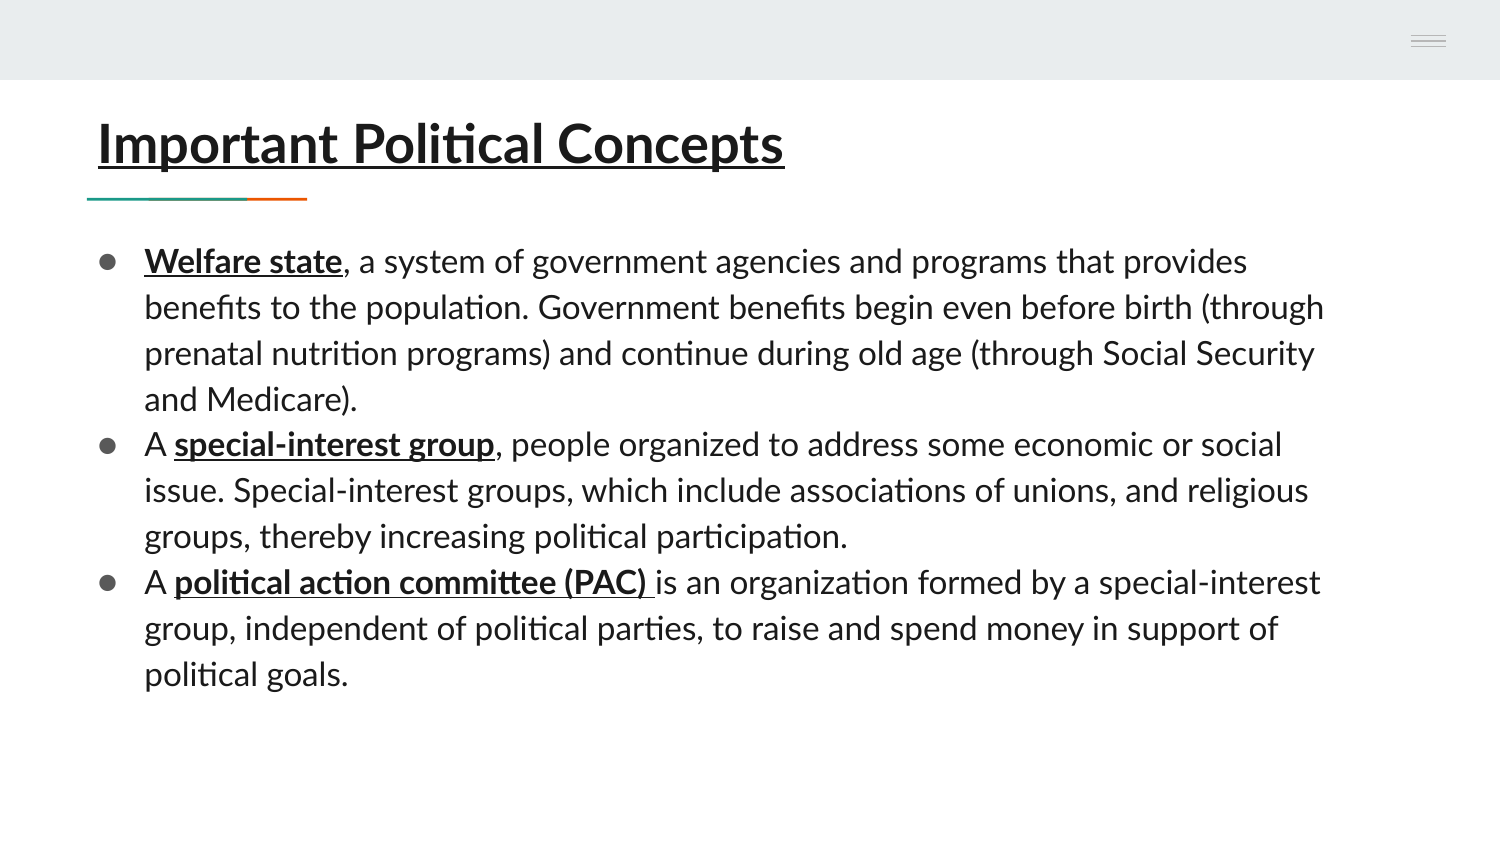

# Important Political Concepts
Welfare state, a system of government agencies and programs that provides benefits to the population. Government benefits begin even before birth (through prenatal nutrition programs) and continue during old age (through Social Security and Medicare).
A special-interest group, people organized to address some economic or social issue. Special-interest groups, which include associations of unions, and religious groups, thereby increasing political participation.
A political action committee (PAC) is an organization formed by a special-interest group, independent of political parties, to raise and spend money in support of political goals.